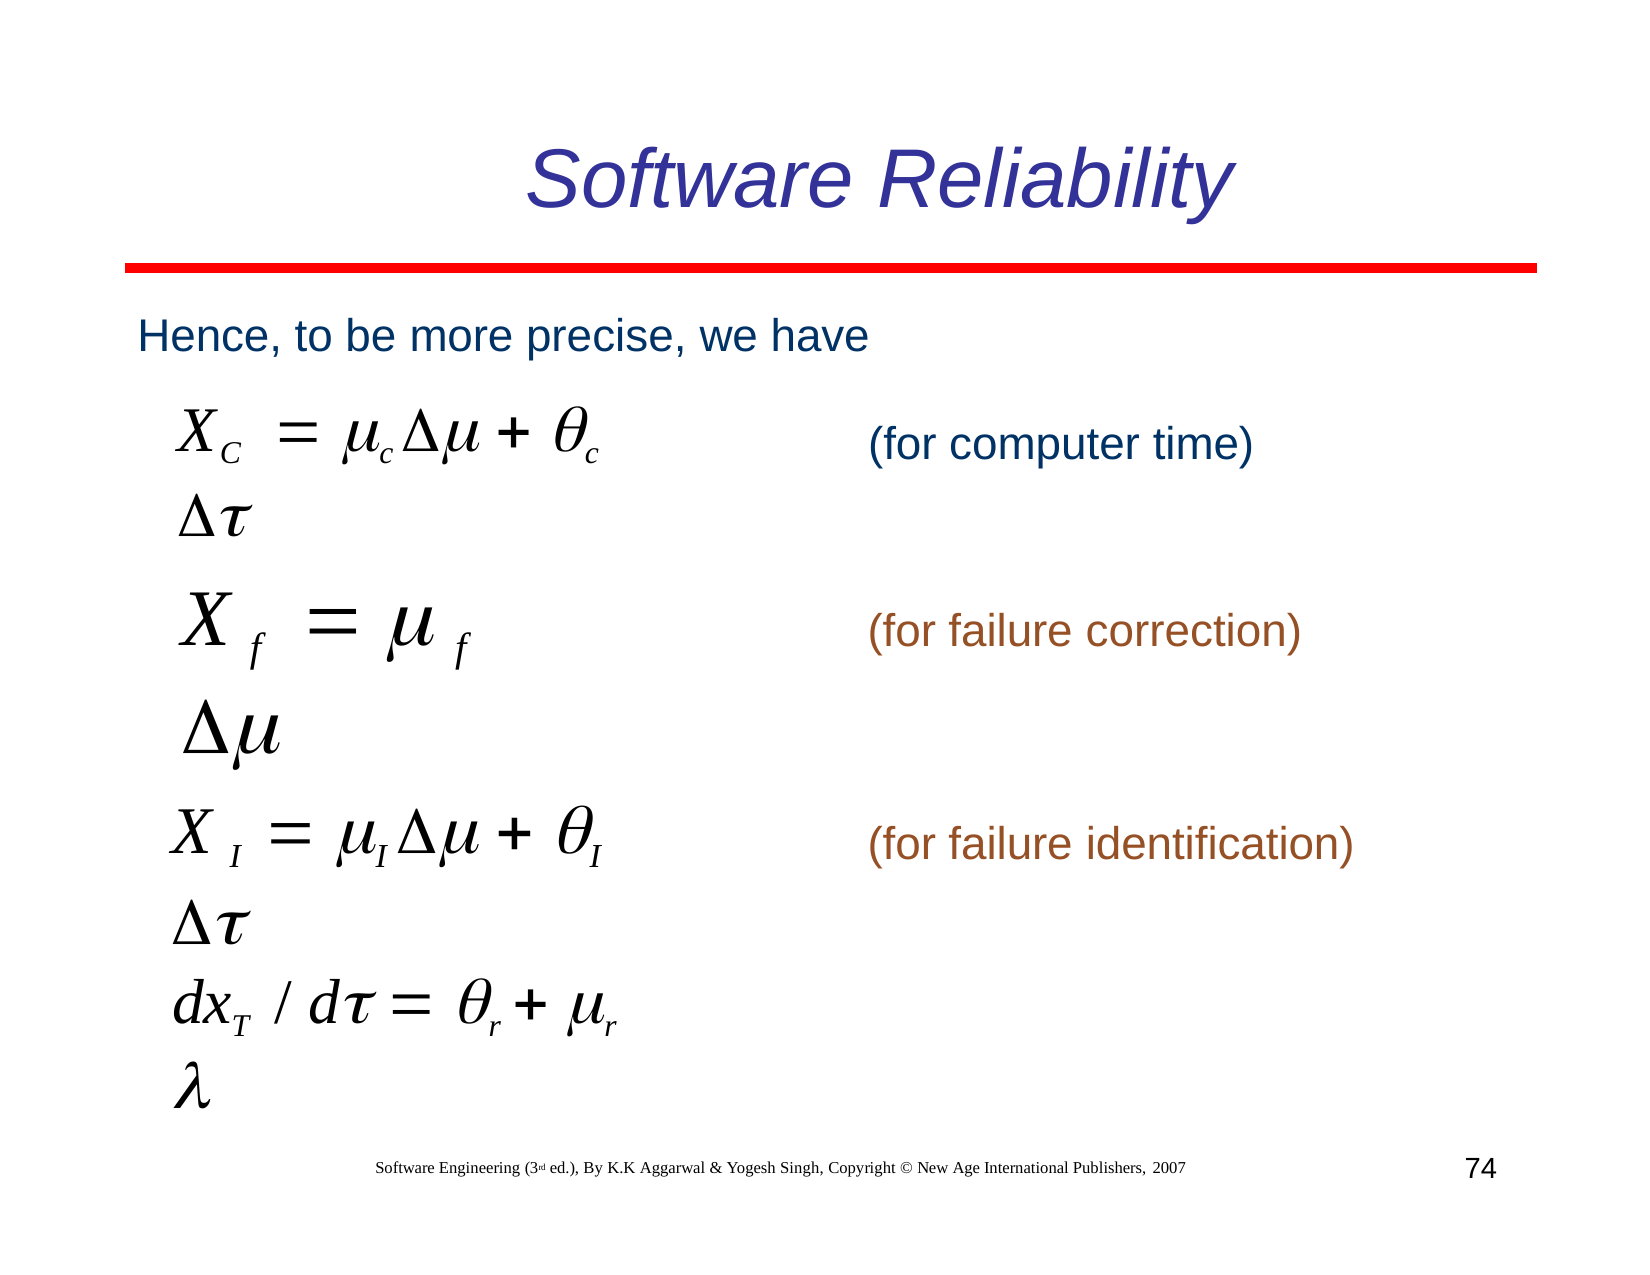

# Software Reliability

Hence, to be more precise, we have
XC	= μc Δμ + θc Δτ
(for computer time)
X f	= μ f Δμ
(for failure correction)
X I	= μI Δμ + θI Δτ
(for failure identification)
dxT	/ dτ = θr + μr λ
74
Software Engineering (3rd  ed.), By K.K Aggarwal & Yogesh Singh, Copyright © New Age International Publishers, 2007